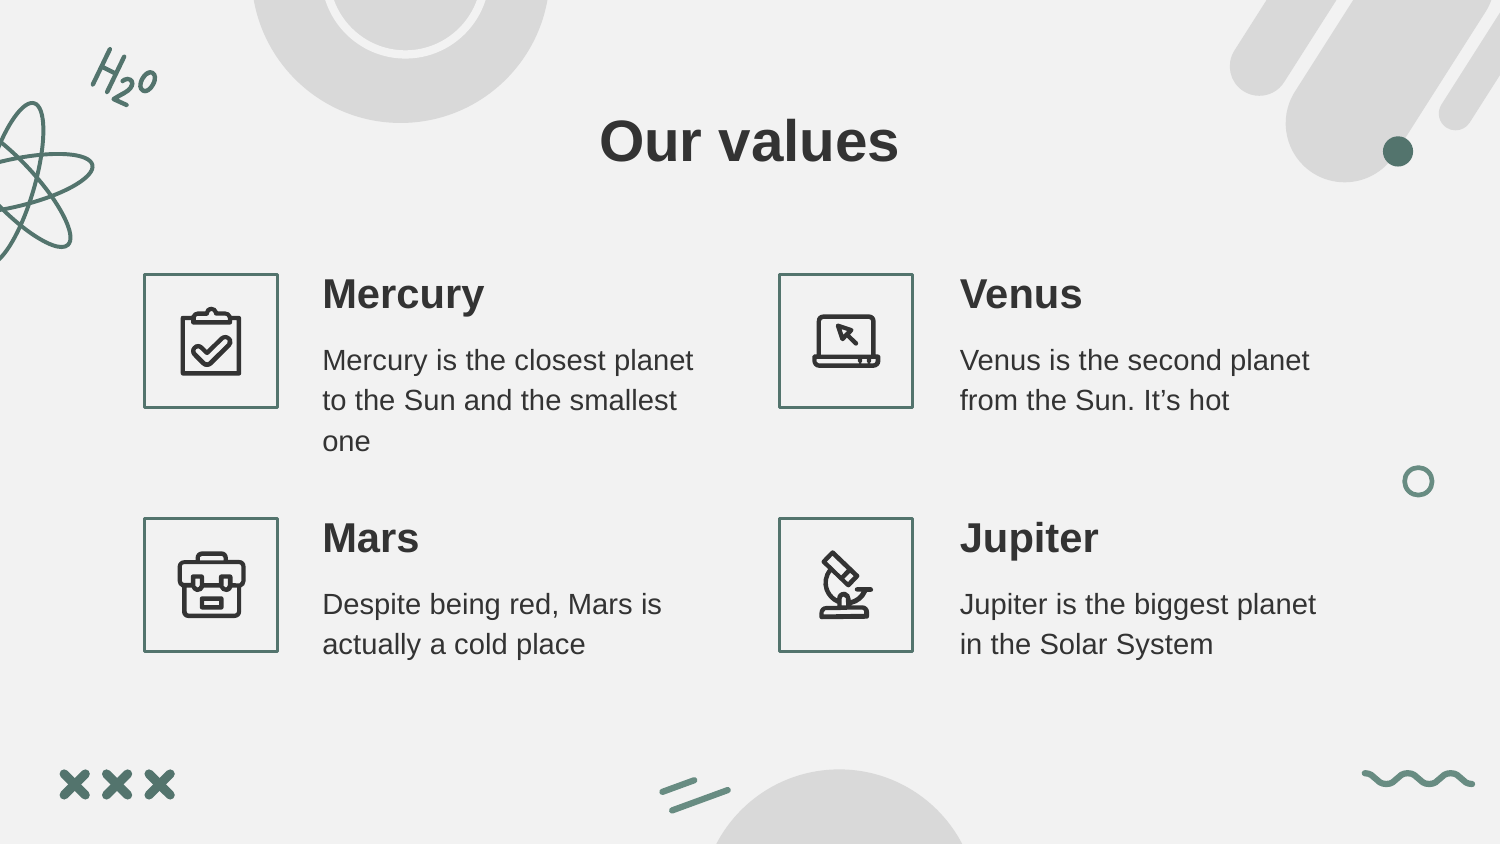

# Our values

Mercury
Venus

Venus is the second planet from the Sun. It’s hot
Mercury is the closest planet to the Sun and the smallest one
Mars
Jupiter

Jupiter is the biggest planet in the Solar System
Despite being red, Mars is actually a cold place